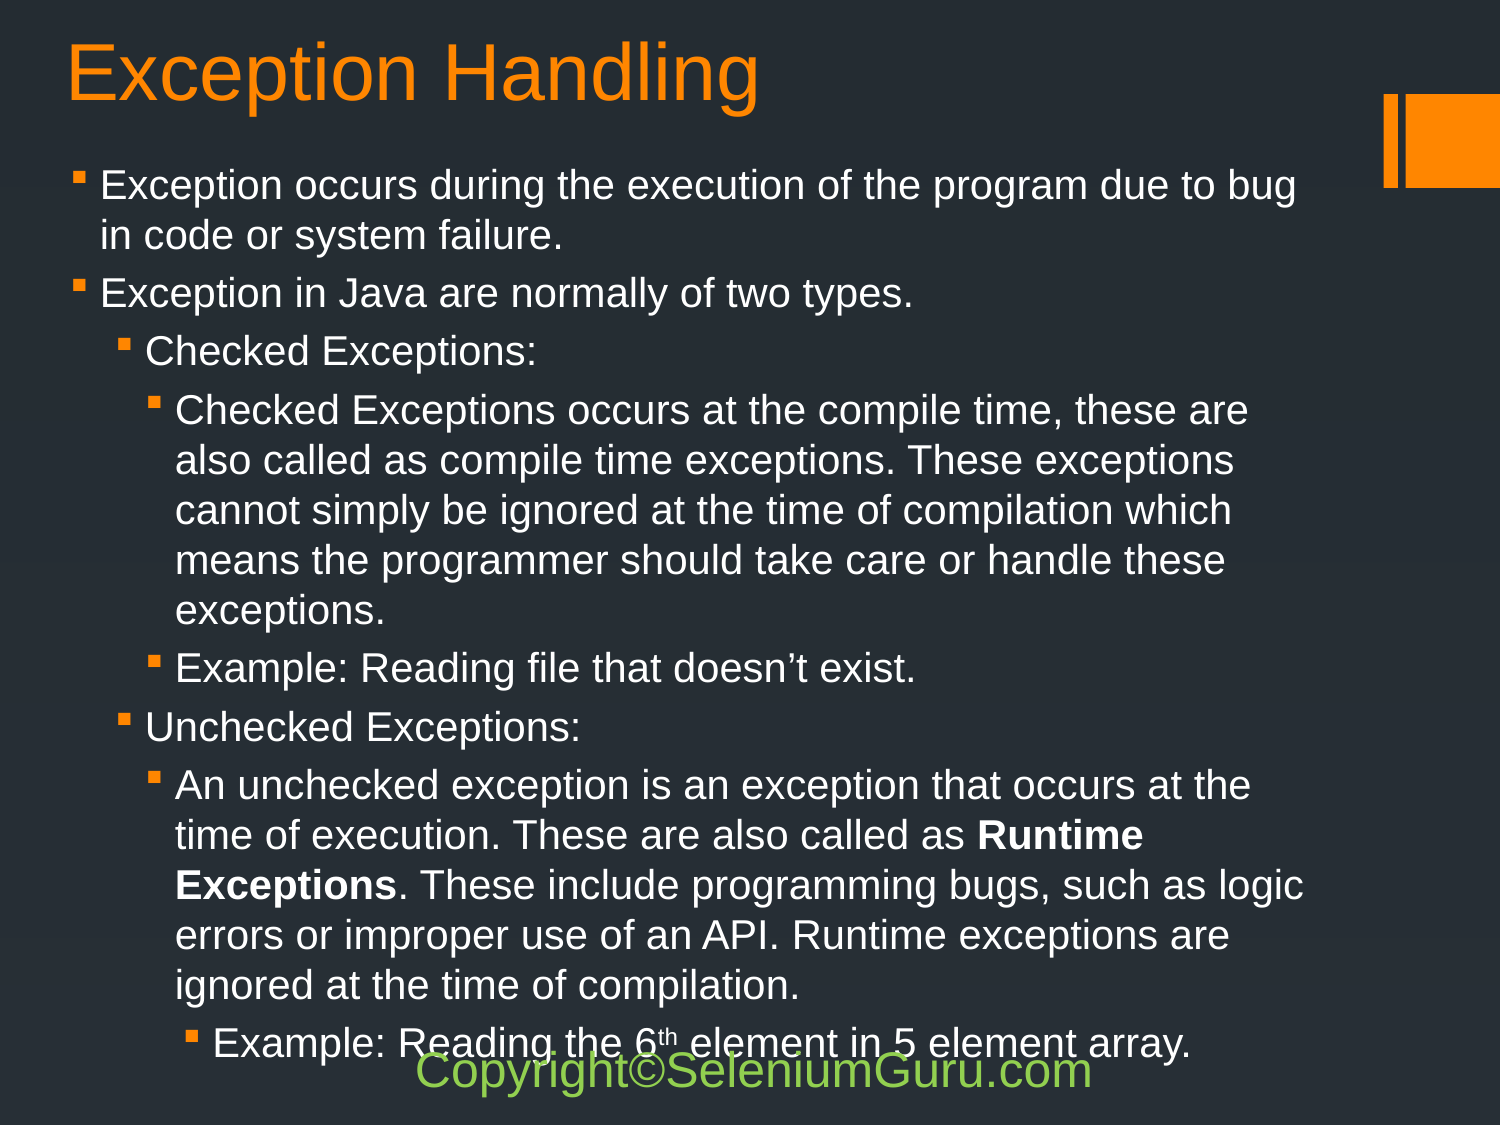

# Exception Handling
Exception occurs during the execution of the program due to bug in code or system failure.
Exception in Java are normally of two types.
Checked Exceptions:
Checked Exceptions occurs at the compile time, these are also called as compile time exceptions. These exceptions cannot simply be ignored at the time of compilation which means the programmer should take care or handle these exceptions.
Example: Reading file that doesn’t exist.
Unchecked Exceptions:
An unchecked exception is an exception that occurs at the time of execution. These are also called as Runtime Exceptions. These include programming bugs, such as logic errors or improper use of an API. Runtime exceptions are ignored at the time of compilation.
Example: Reading the 6th element in 5 element array.
Copyright©SeleniumGuru.com